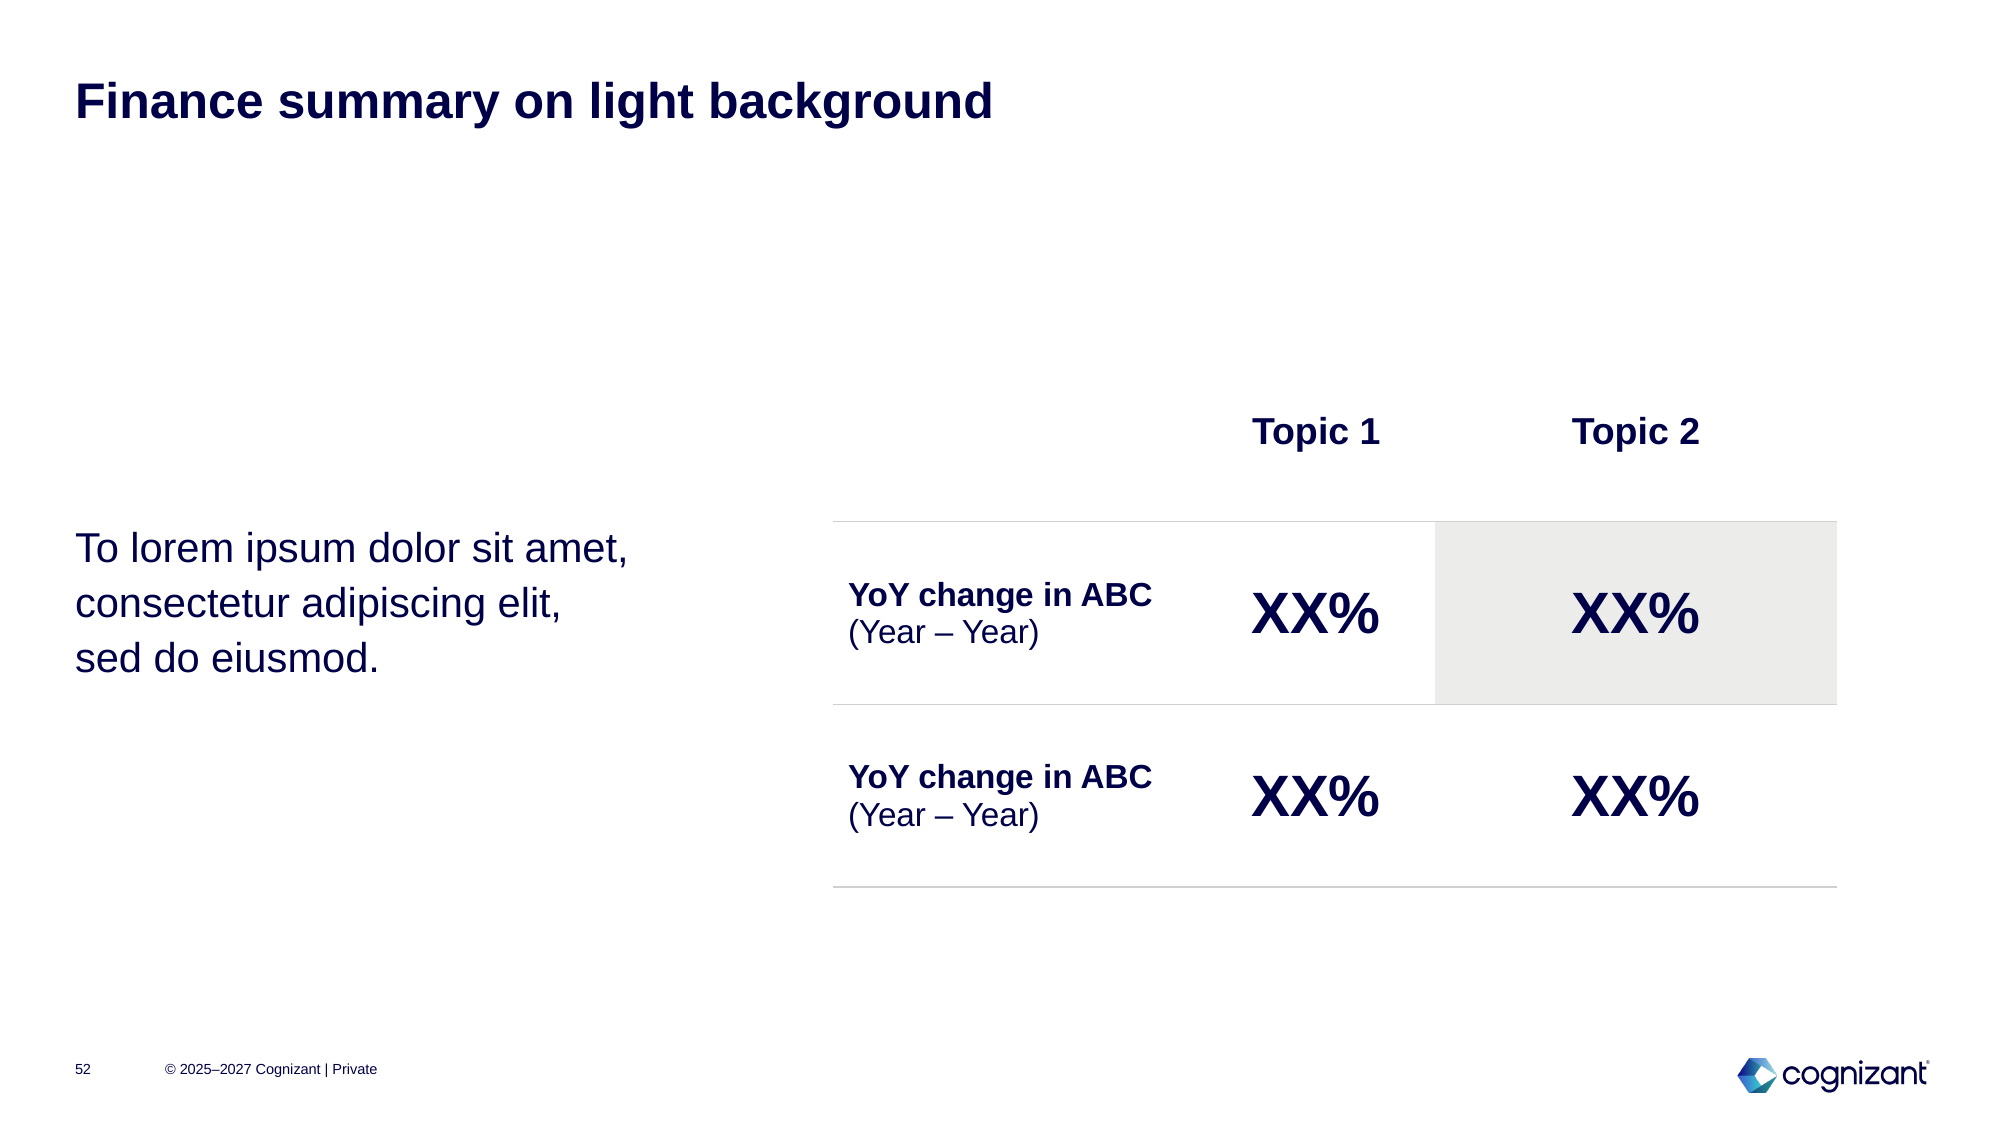

# Finance summary on light background
|  | Topic 1 | Topic 2 |
| --- | --- | --- |
| YoY change in ABC (Year – Year) | XX% | XX% |
| YoY change in ABC (Year – Year) | XX% | XX% |
To lorem ipsum dolor sit amet, consectetur adipiscing elit,
sed do eiusmod.
52
© 2025–2027 Cognizant | Private